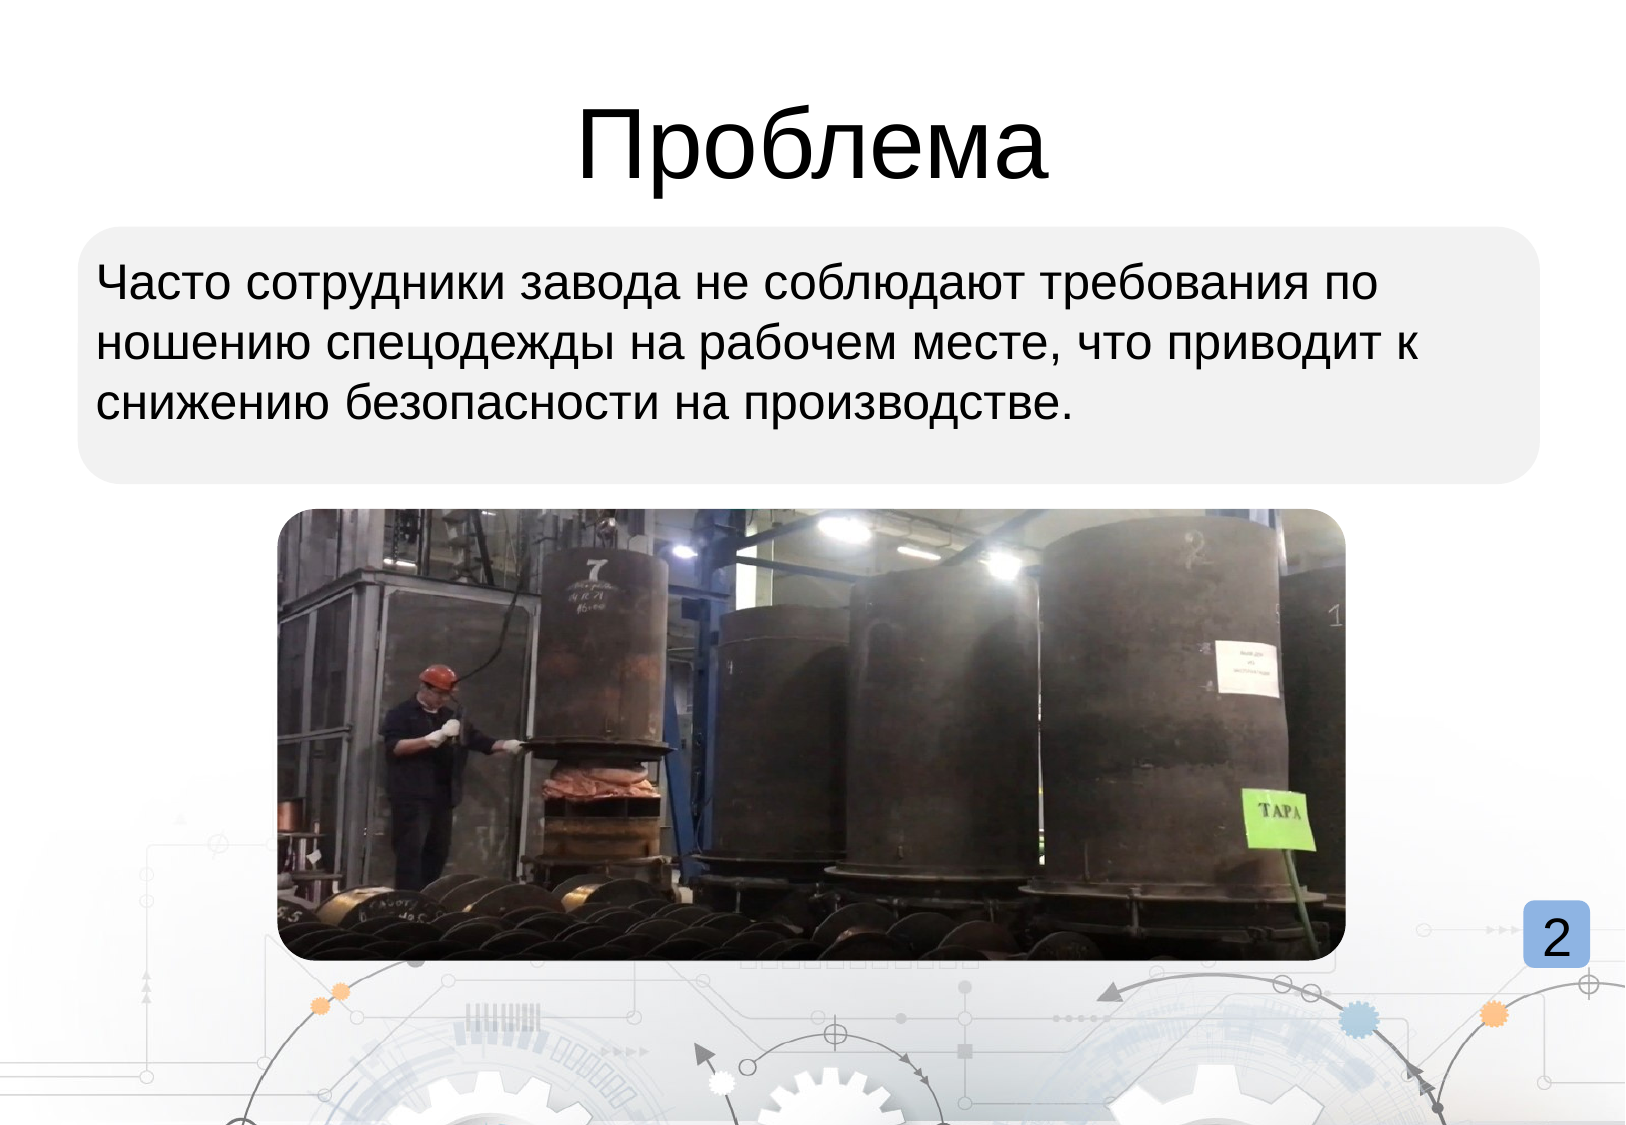

# Проблема

Часто сотрудники завода не соблюдают требования по ношению спецодежды на рабочем месте, что приводит к снижению безопасности на производстве.

2